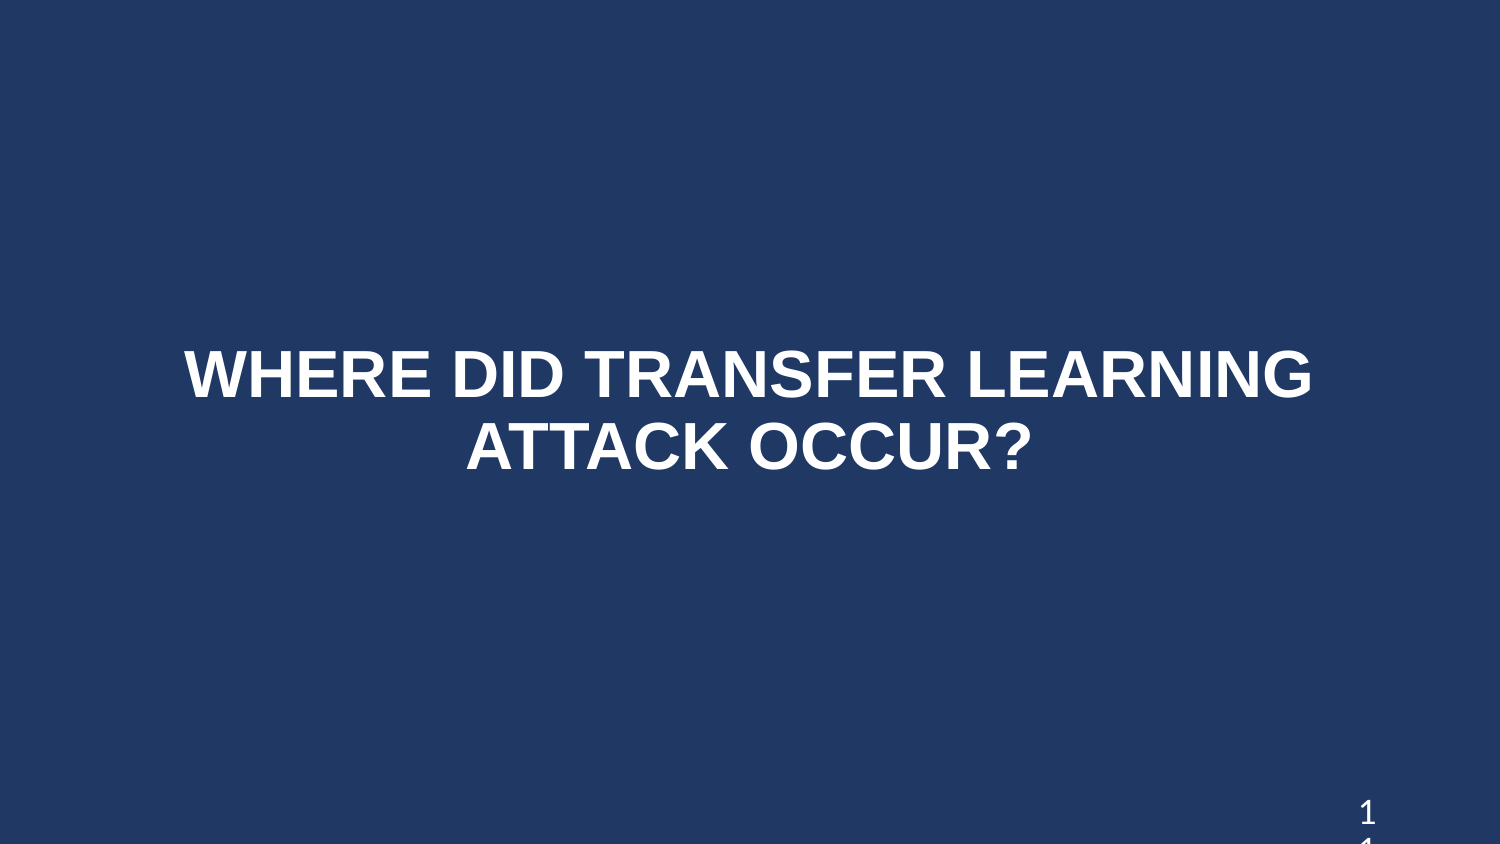

WHERE DID TRANSFER LEARNING ATTACK OCCUR?
11